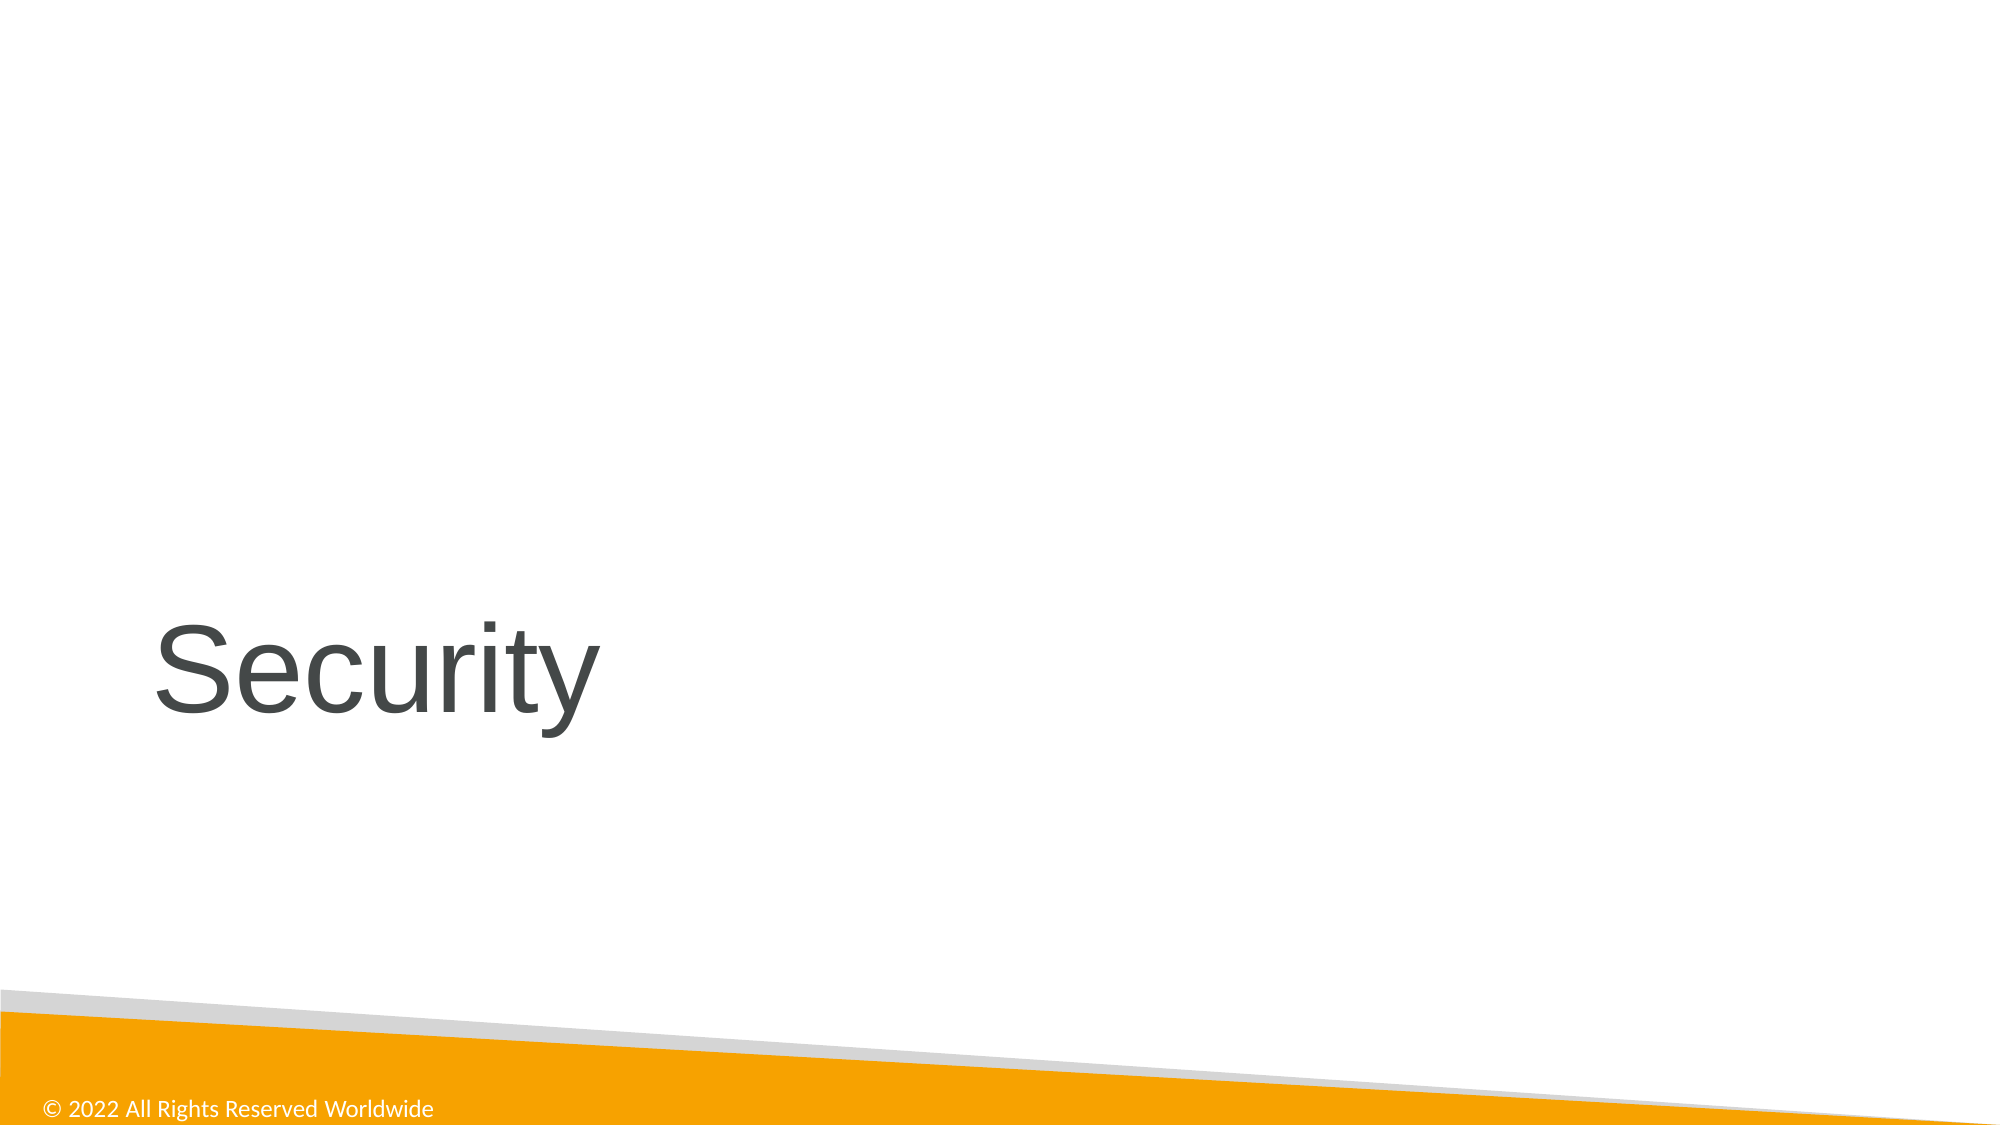

# Security
© 2022 All Rights Reserved Worldwide